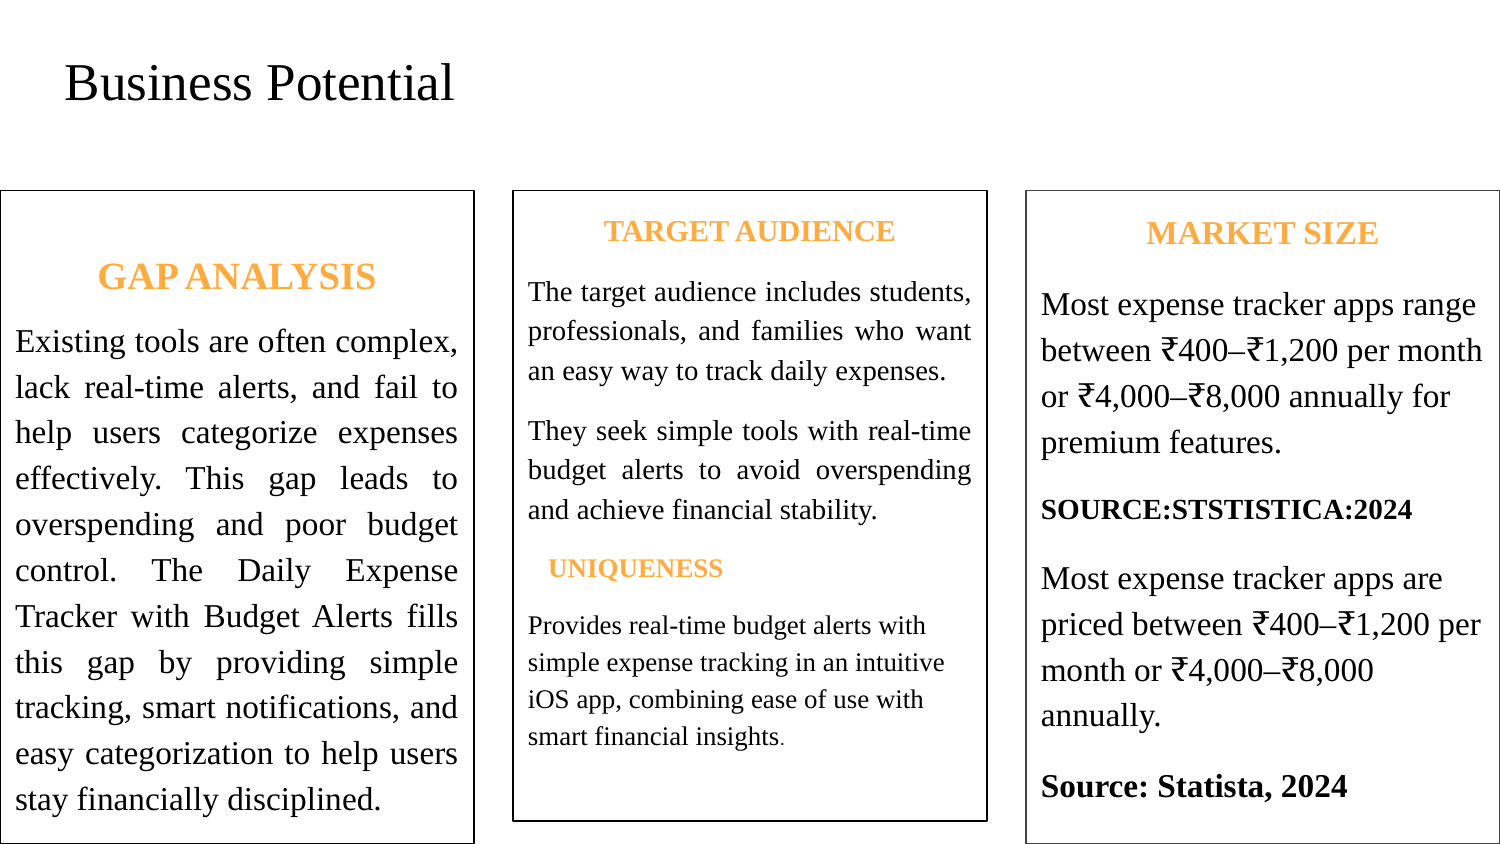

# Business Potential

GAP ANALYSIS
Existing tools are often complex, lack real-time alerts, and fail to help users categorize expenses effectively. This gap leads to overspending and poor budget control. The Daily Expense Tracker with Budget Alerts fills this gap by providing simple tracking, smart notifications, and easy categorization to help users stay financially disciplined.
TARGET AUDIENCE
The target audience includes students, professionals, and families who want an easy way to track daily expenses.
They seek simple tools with real-time budget alerts to avoid overspending and achieve financial stability.
   UNIQUENESS
Provides real-time budget alerts with simple expense tracking in an intuitive iOS app, combining ease of use with smart financial insights.
MARKET SIZE
Most expense tracker apps range between ₹400–₹1,200 per month or ₹4,000–₹8,000 annually for premium features.
SOURCE:STSTISTICA:2024
Most expense tracker apps are priced between ₹400–₹1,200 per month or ₹4,000–₹8,000 annually.
Source: Statista, 2024